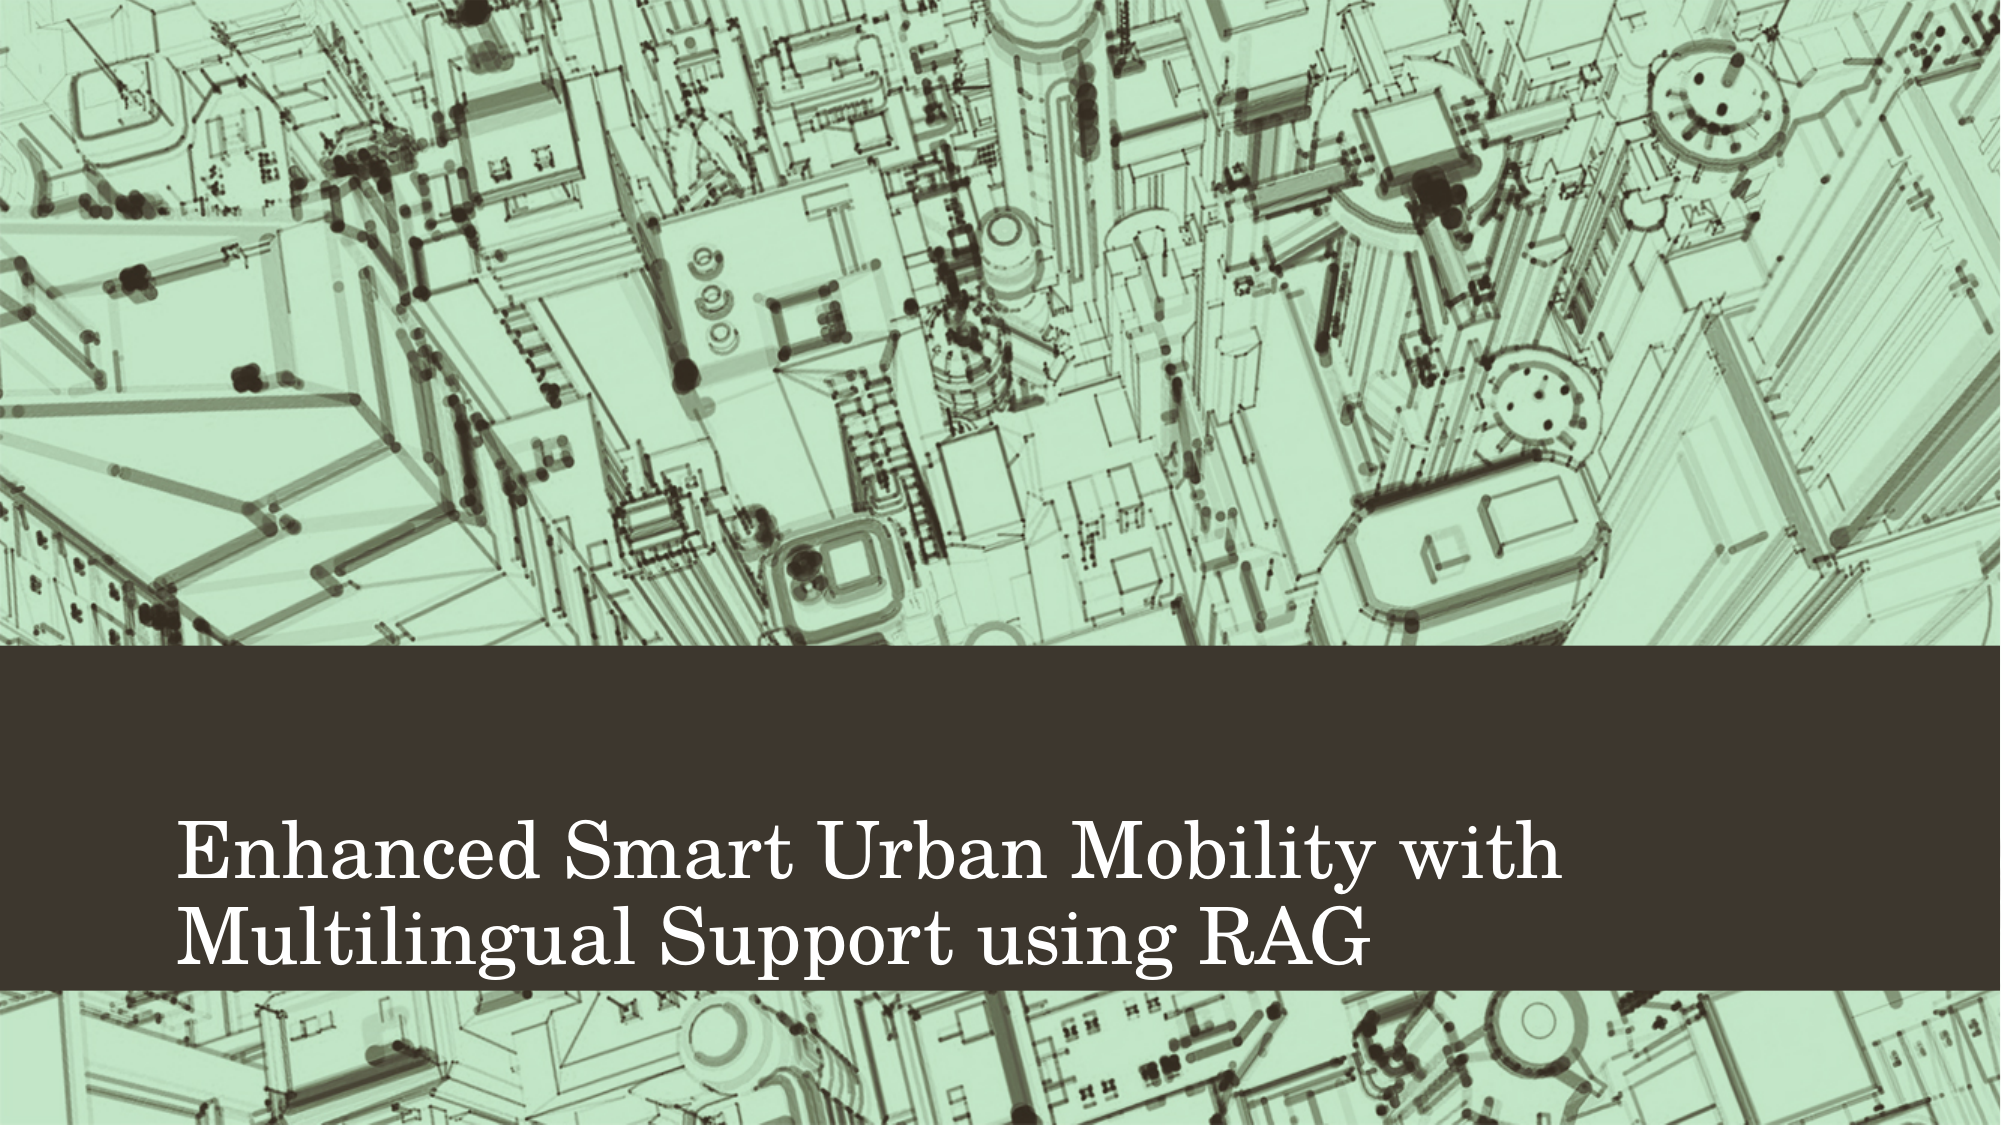

# Enhanced Smart Urban Mobility with Multilingual Support using RAG